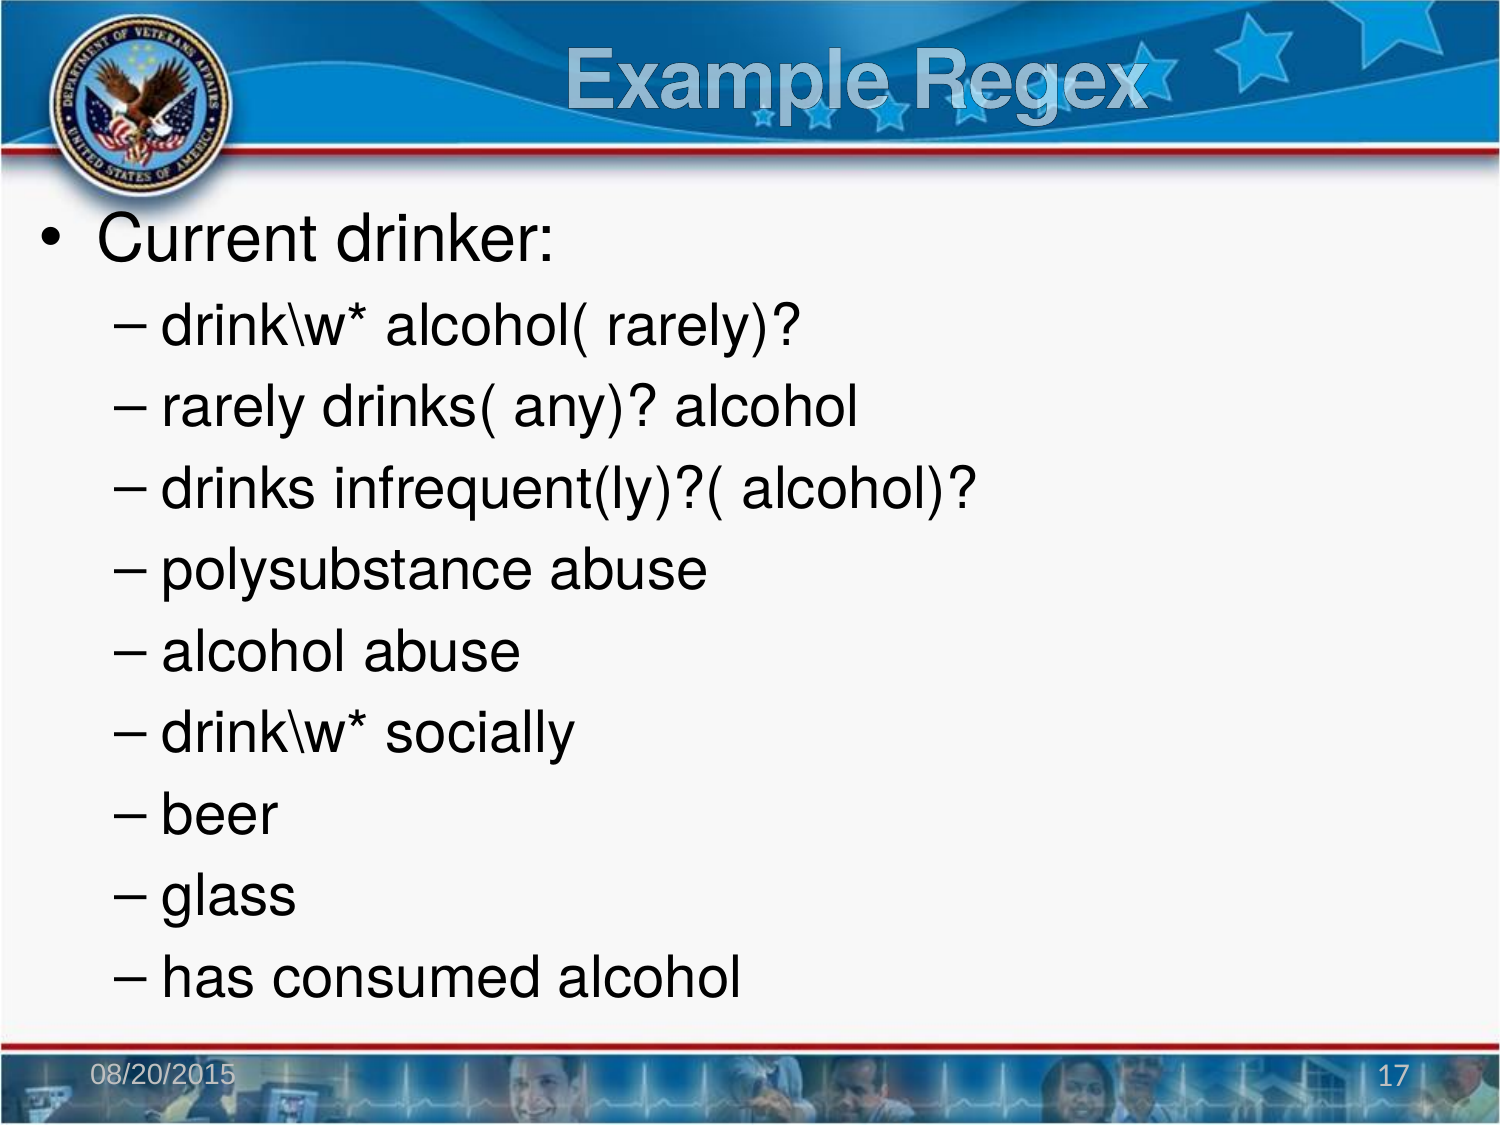

# Example Regex
Current drinker:
drink\w* alcohol( rarely)?
rarely drinks( any)? alcohol
drinks infrequent(ly)?( alcohol)?
polysubstance abuse
alcohol abuse
drink\w* socially
beer
glass
has consumed alcohol
08/20/2015
17